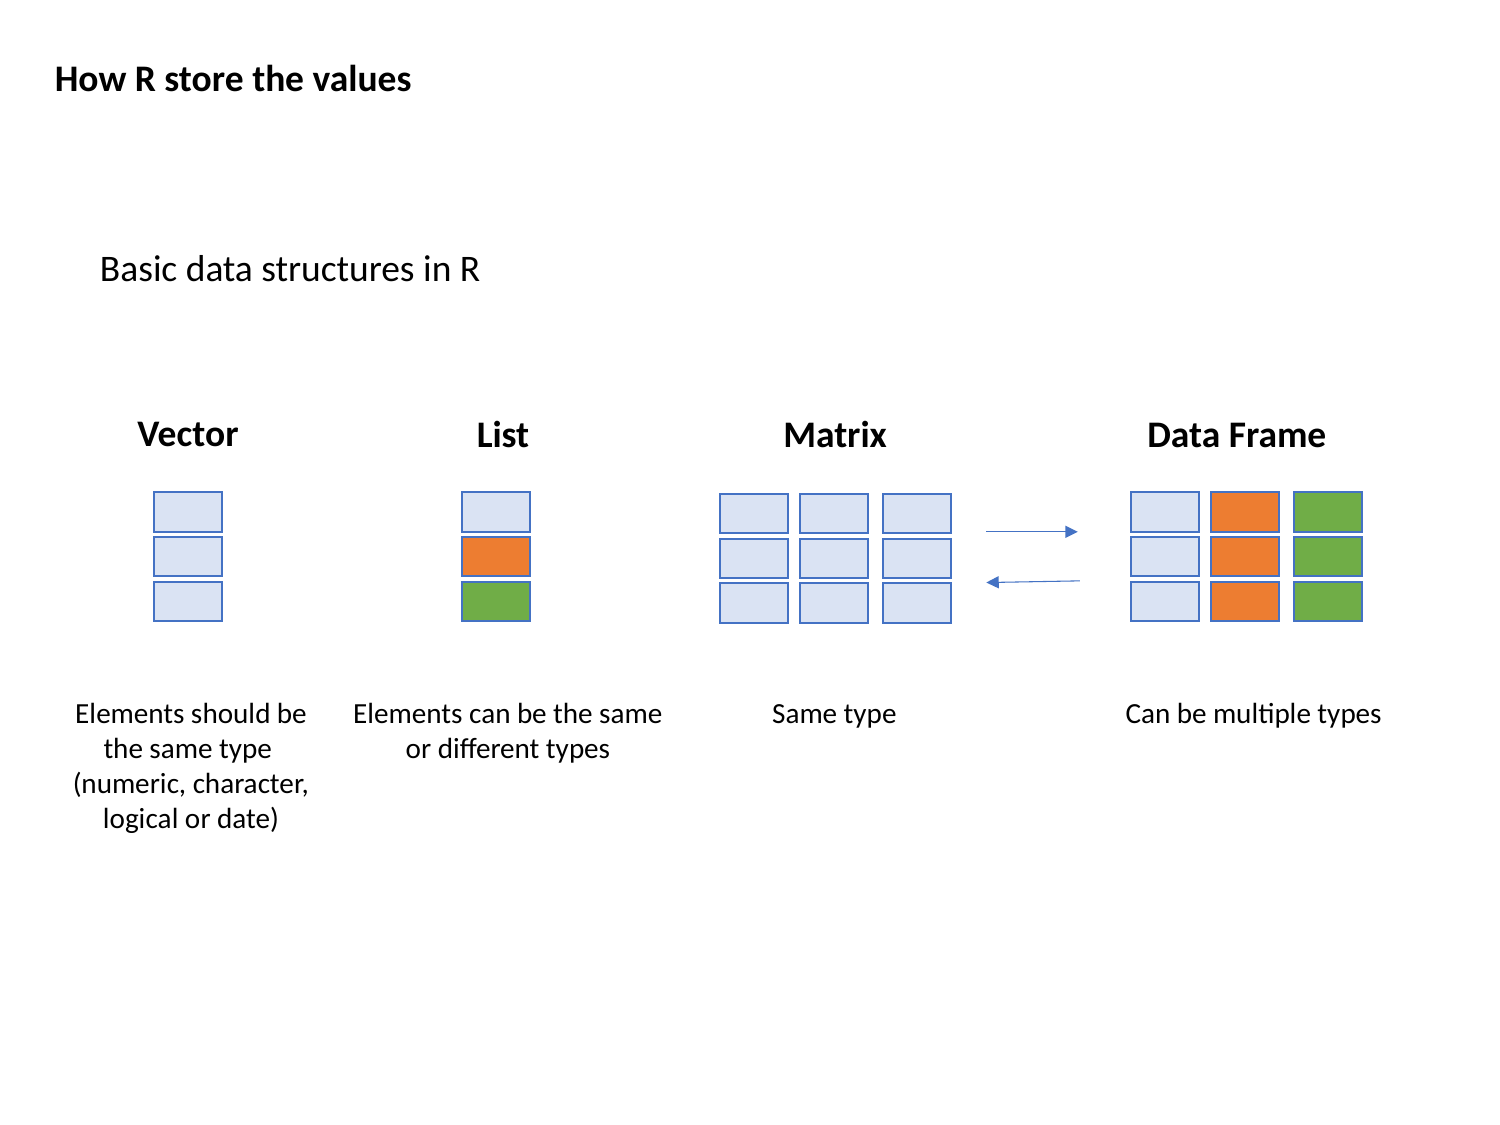

How R store the values
Basic data structures in R
Vector
List
Matrix
Data Frame

Elements should be the same type
(numeric, character, logical or date)
Elements can be the same or different types
Same type
Can be multiple types